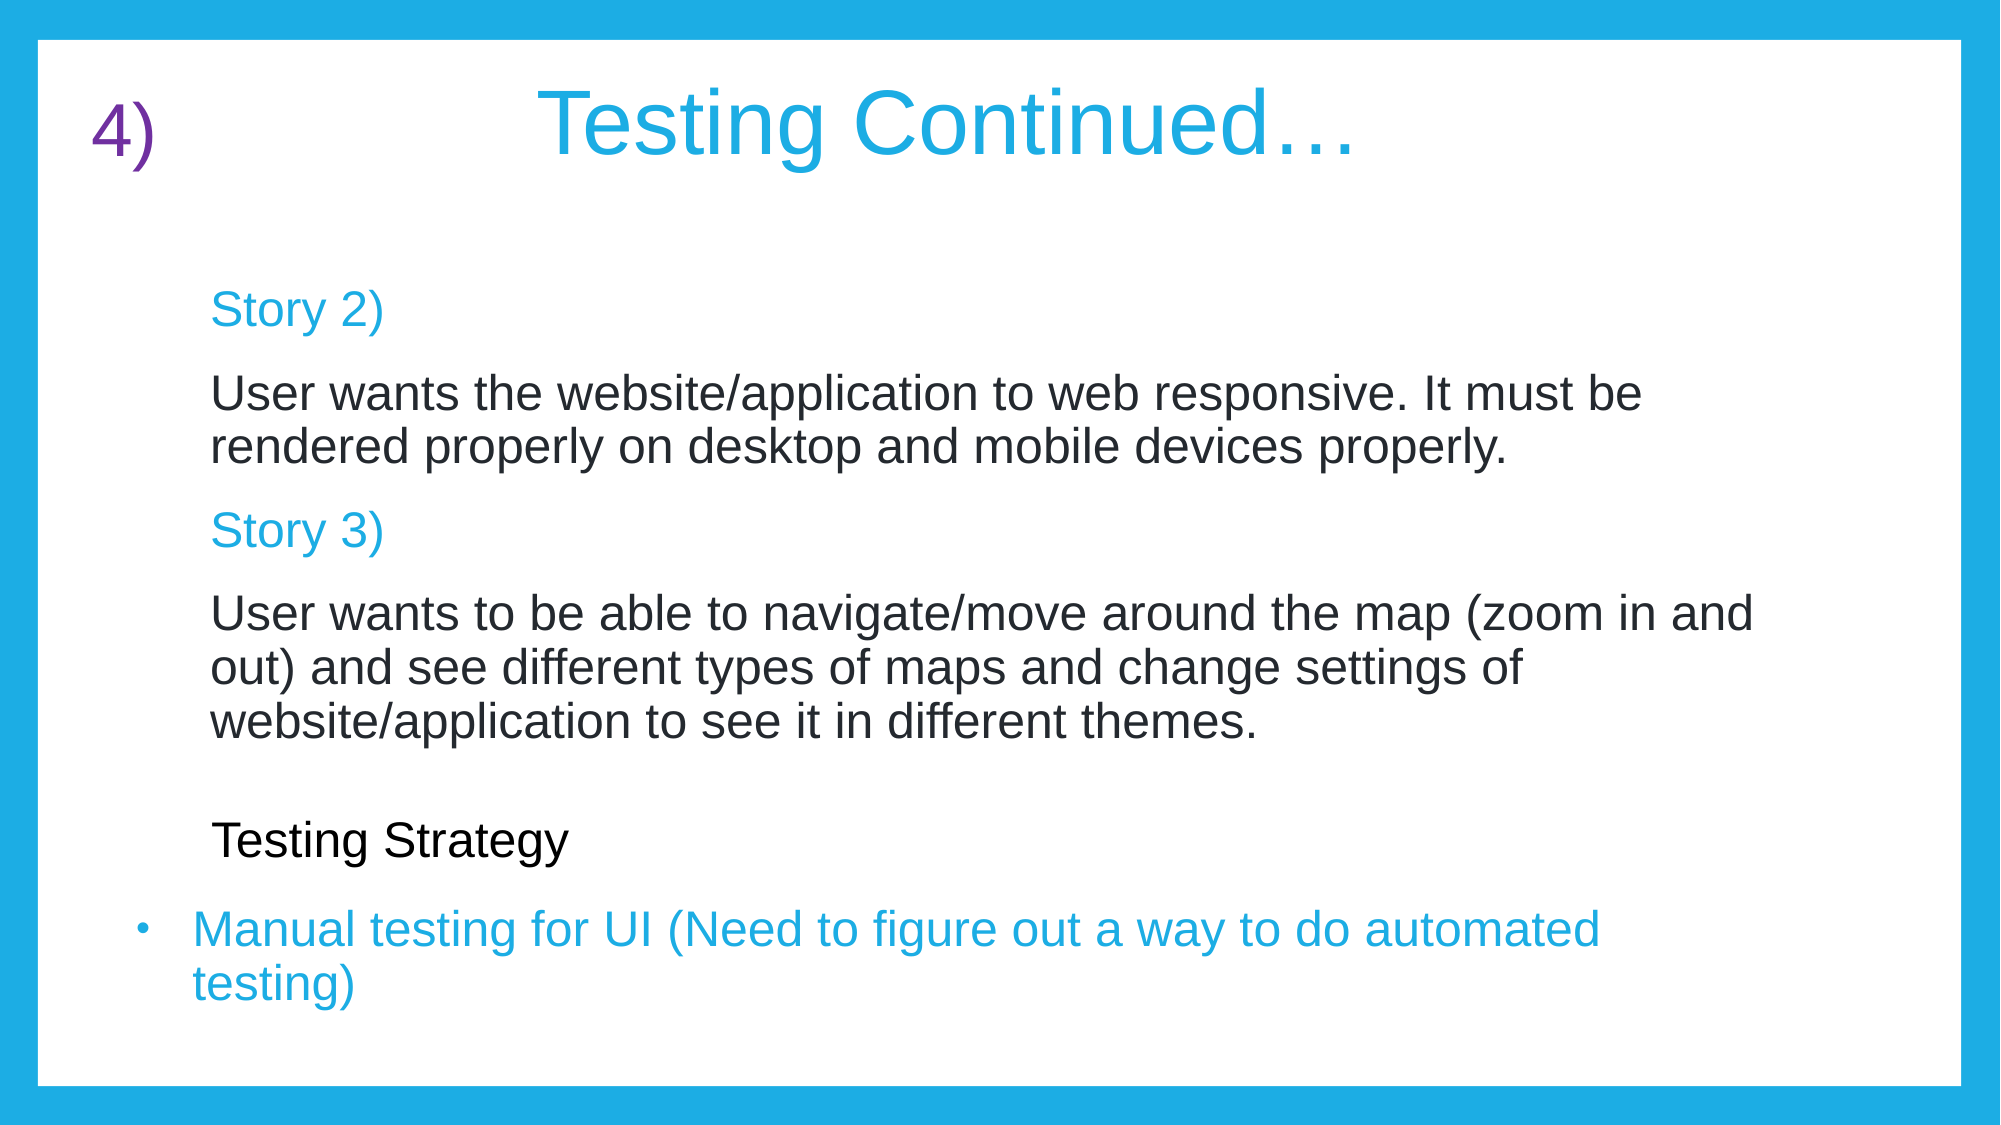

# Testing Continued…
4)
Story 2)
User wants the website/application to web responsive. It must be rendered properly on desktop and mobile devices properly.
Story 3)
User wants to be able to navigate/move around the map (zoom in and out) and see different types of maps and change settings of website/application to see it in different themes.
Testing Strategy

Manual testing for UI (Need to figure out a way to do automated testing)